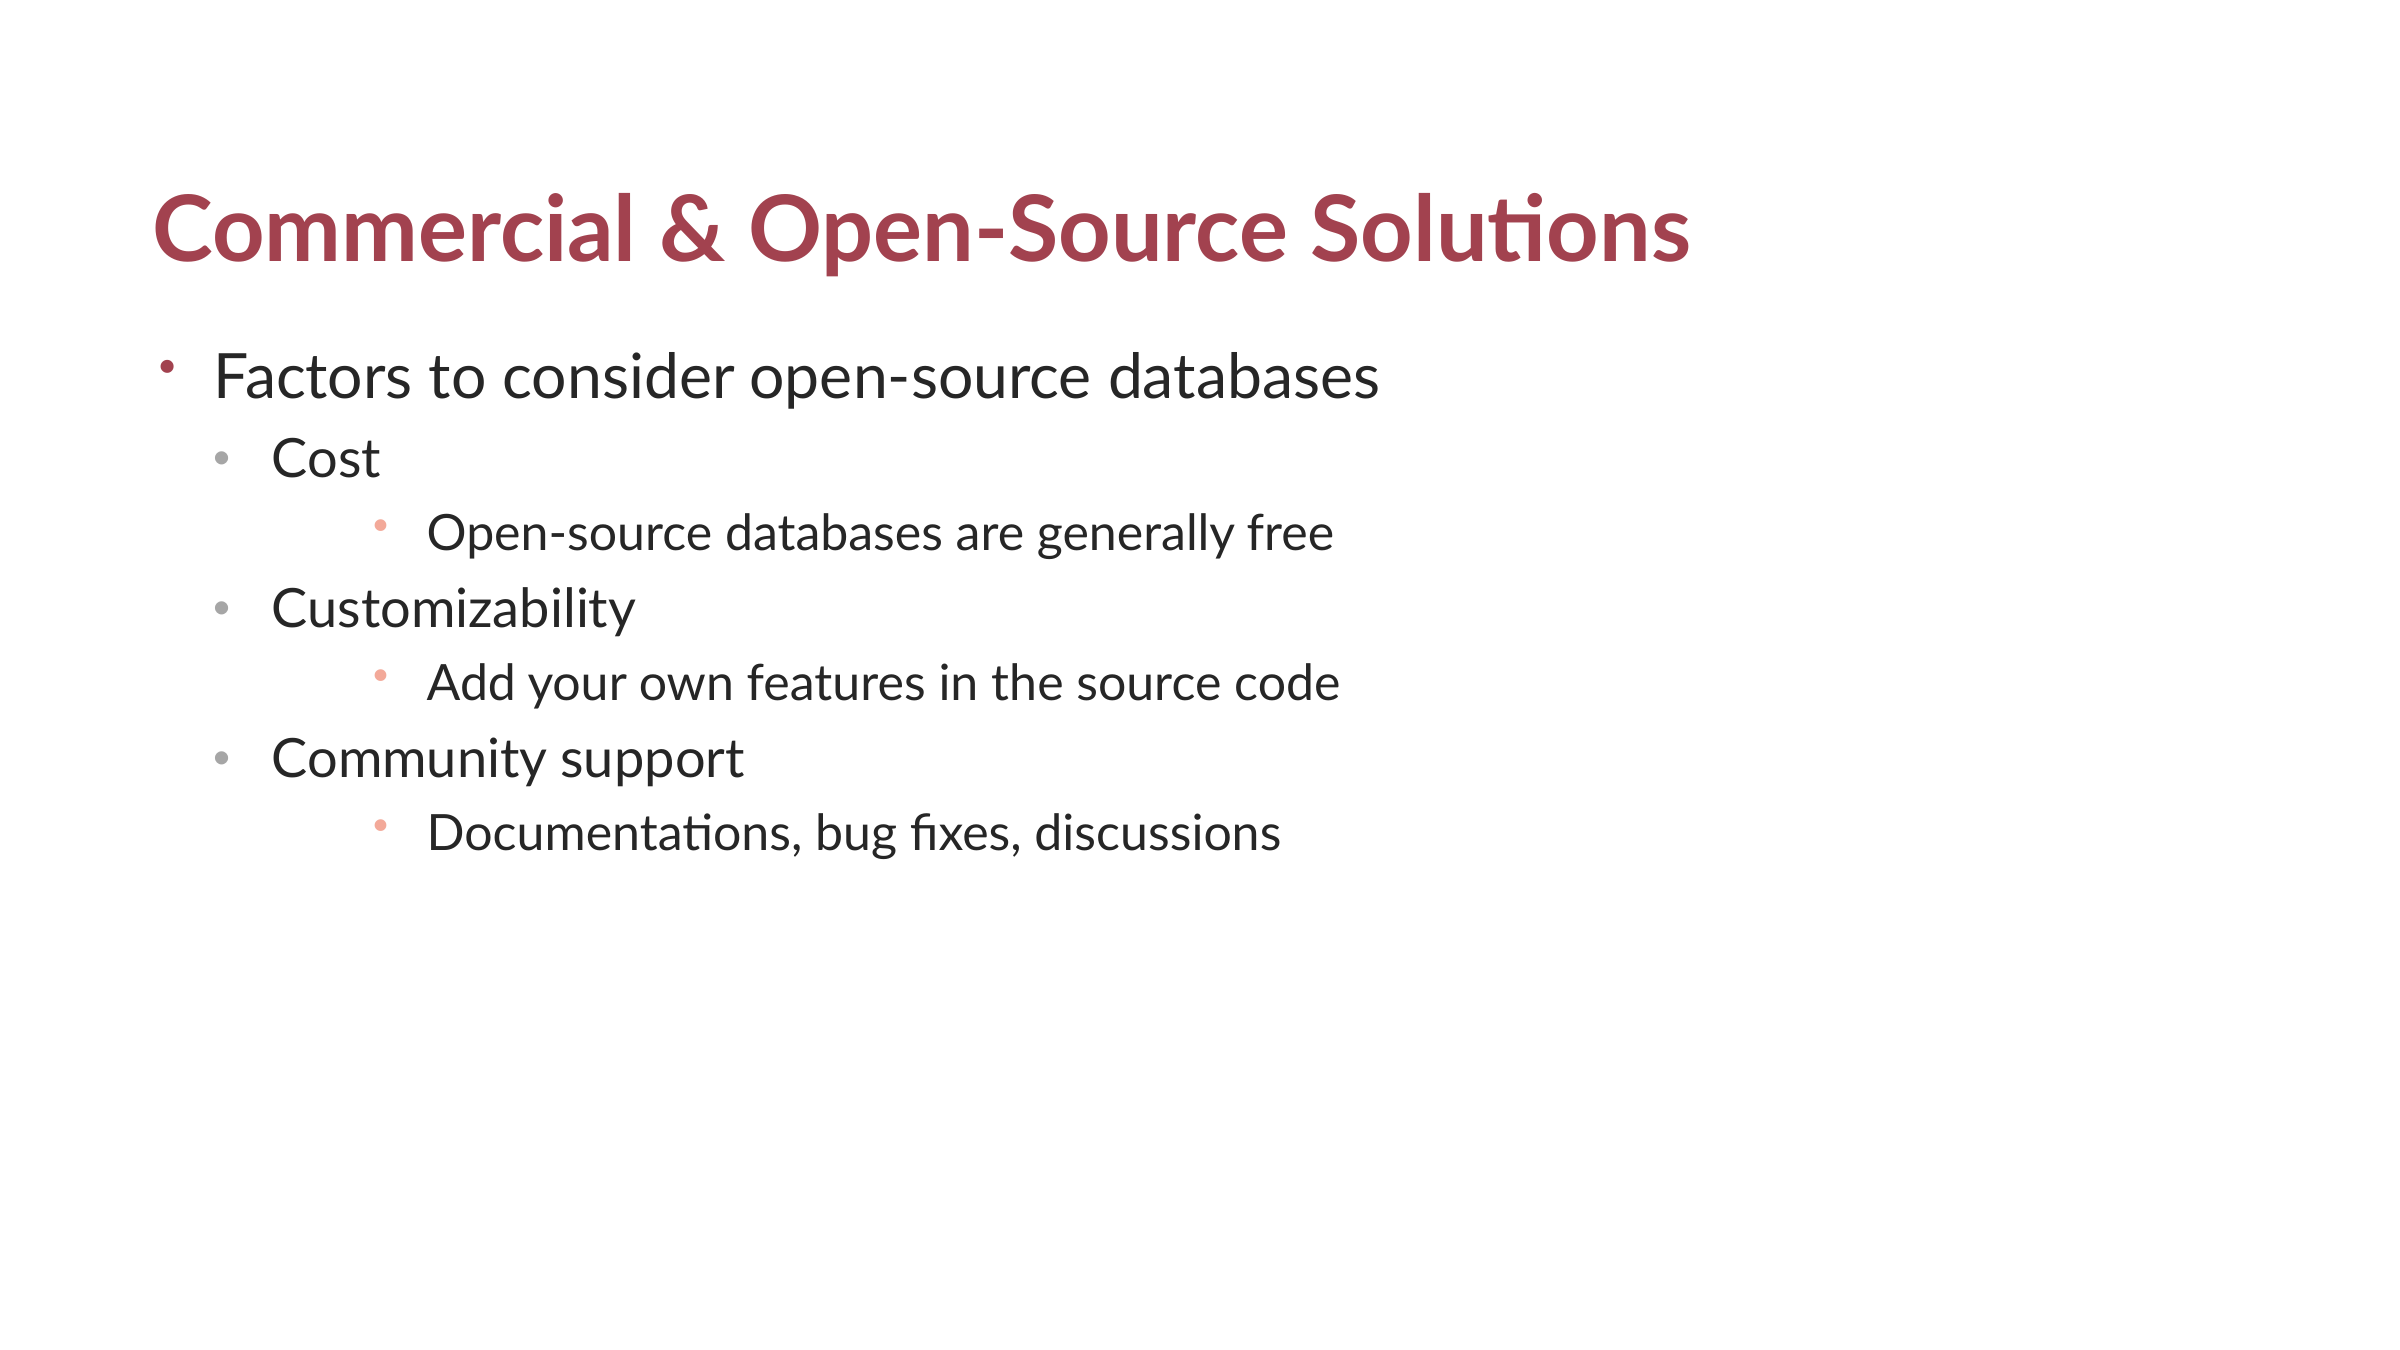

# Commercial & Open-Source Solutions
Factors to consider open-source databases
Cost
Open-source databases are generally free
Customizability
Add your own features in the source code
Community support
Documentations, bug fixes, discussions